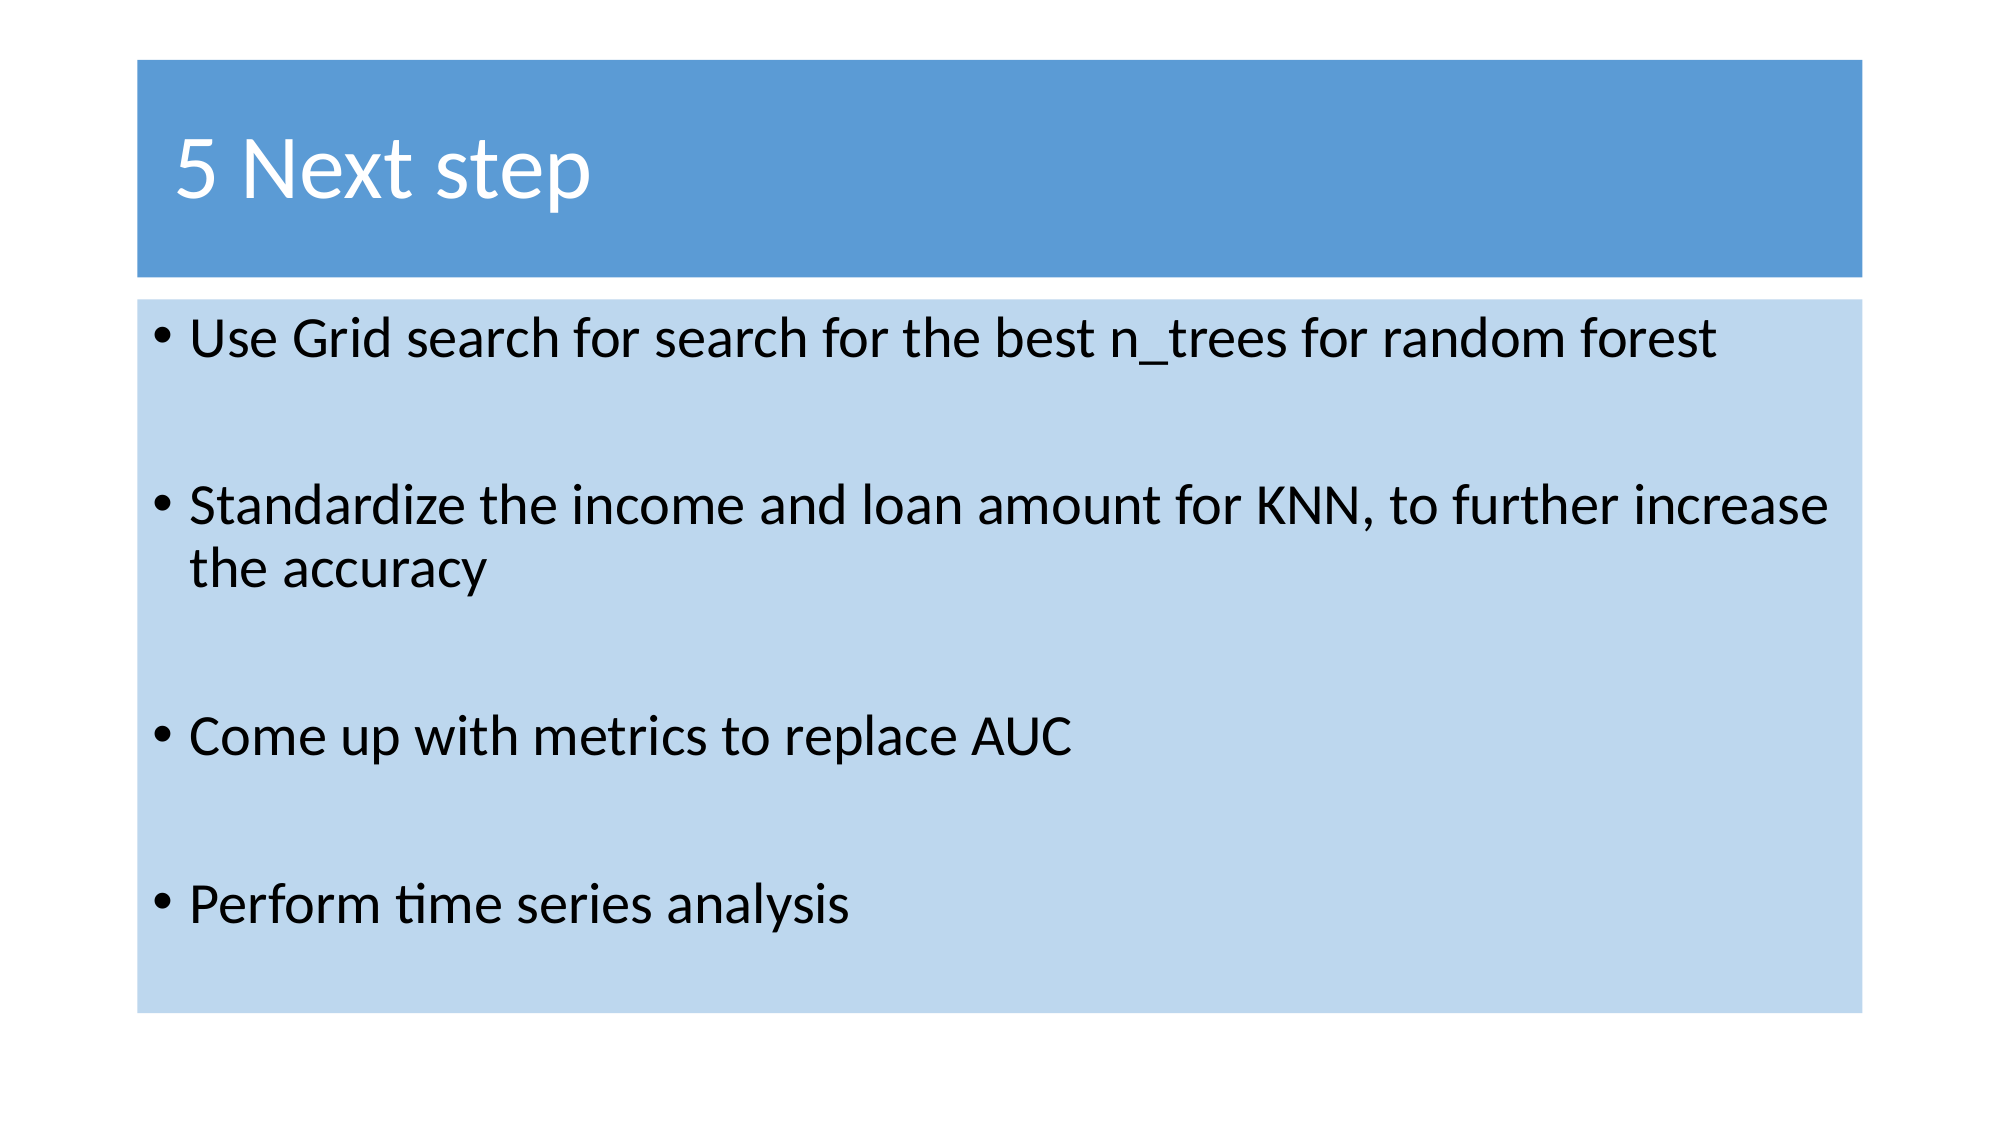

# 5 Next step
Use Grid search for search for the best n_trees for random forest

Standardize the income and loan amount for KNN, to further increase the accuracy

Come up with metrics to replace AUC

Perform time series analysis